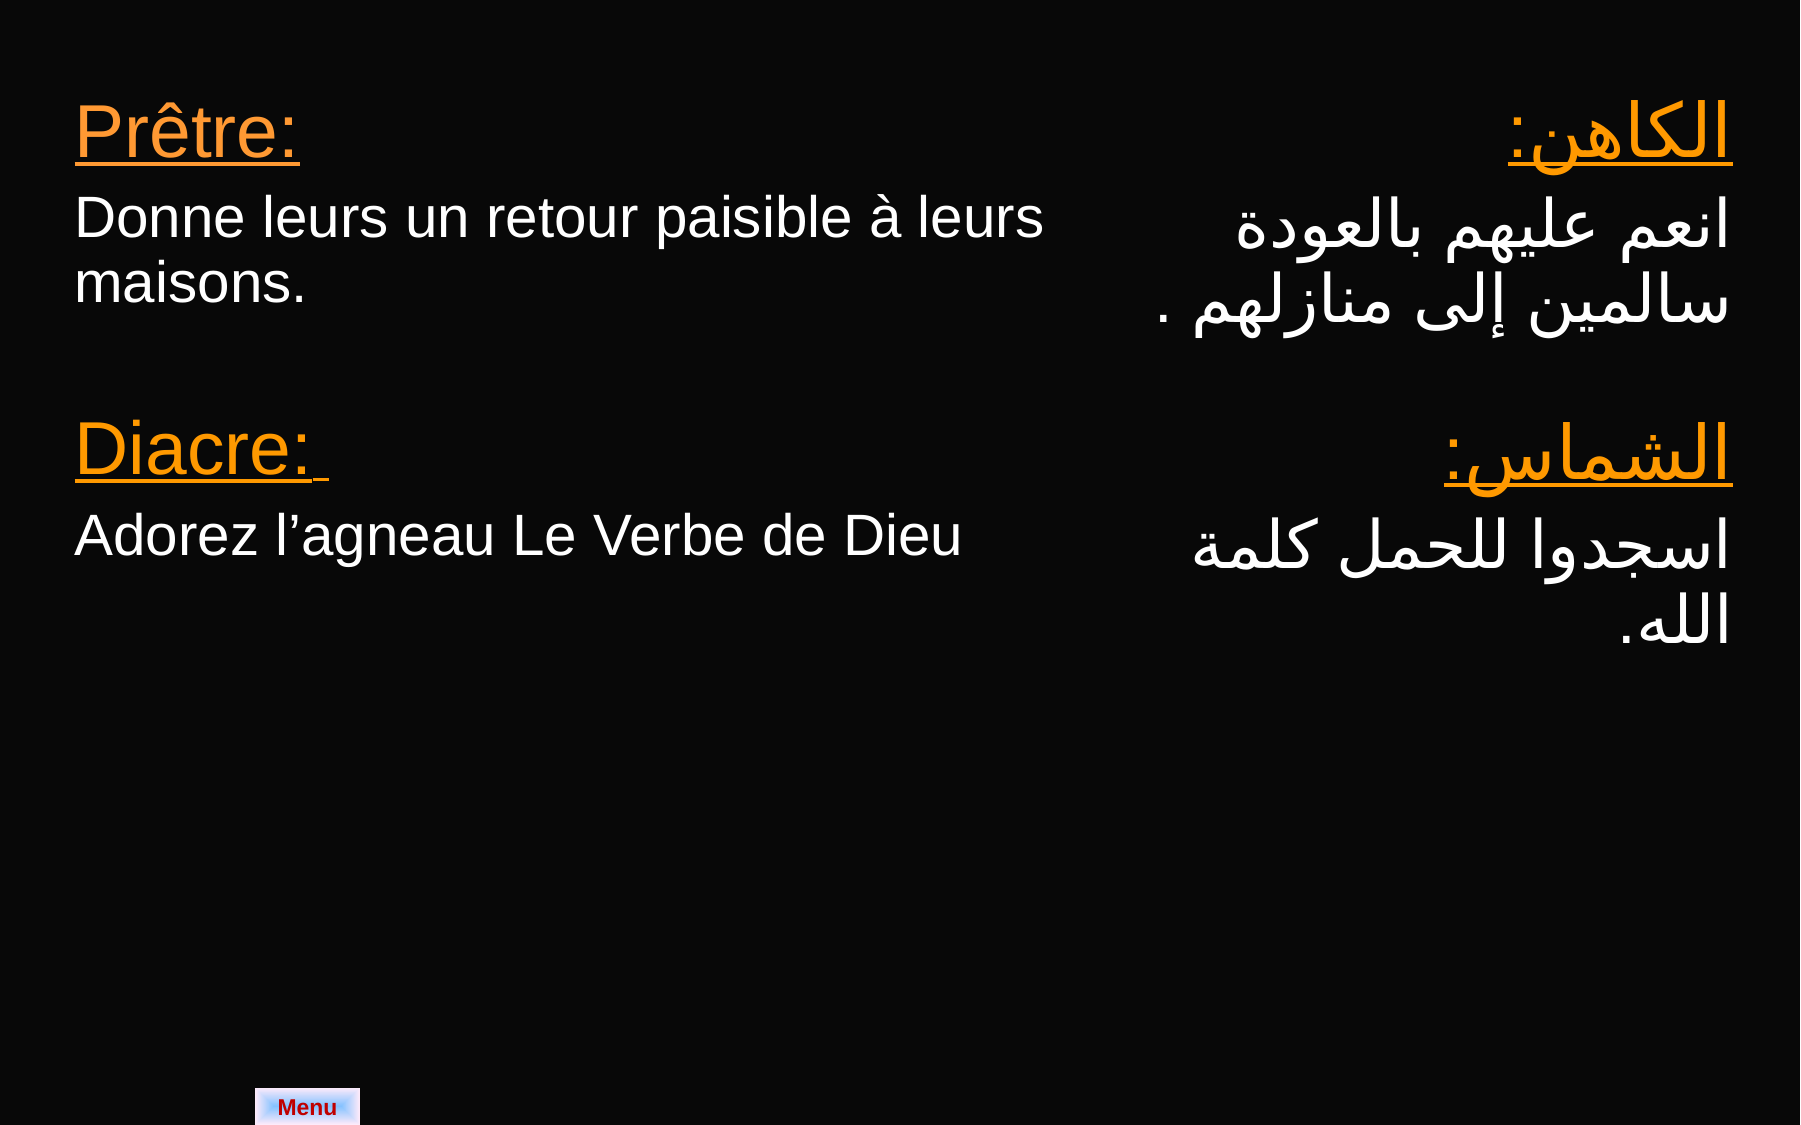

| Prêtre: Donne leurs un retour paisible à leurs maisons. Diacre: Adorez l’agneau Le Verbe de Dieu | الكاهن: انعم عليهم بالعودة سالمين إلى منازلهم . الشماس: اسجدوا للحمل كلمة الله. |
| --- | --- |

Menu